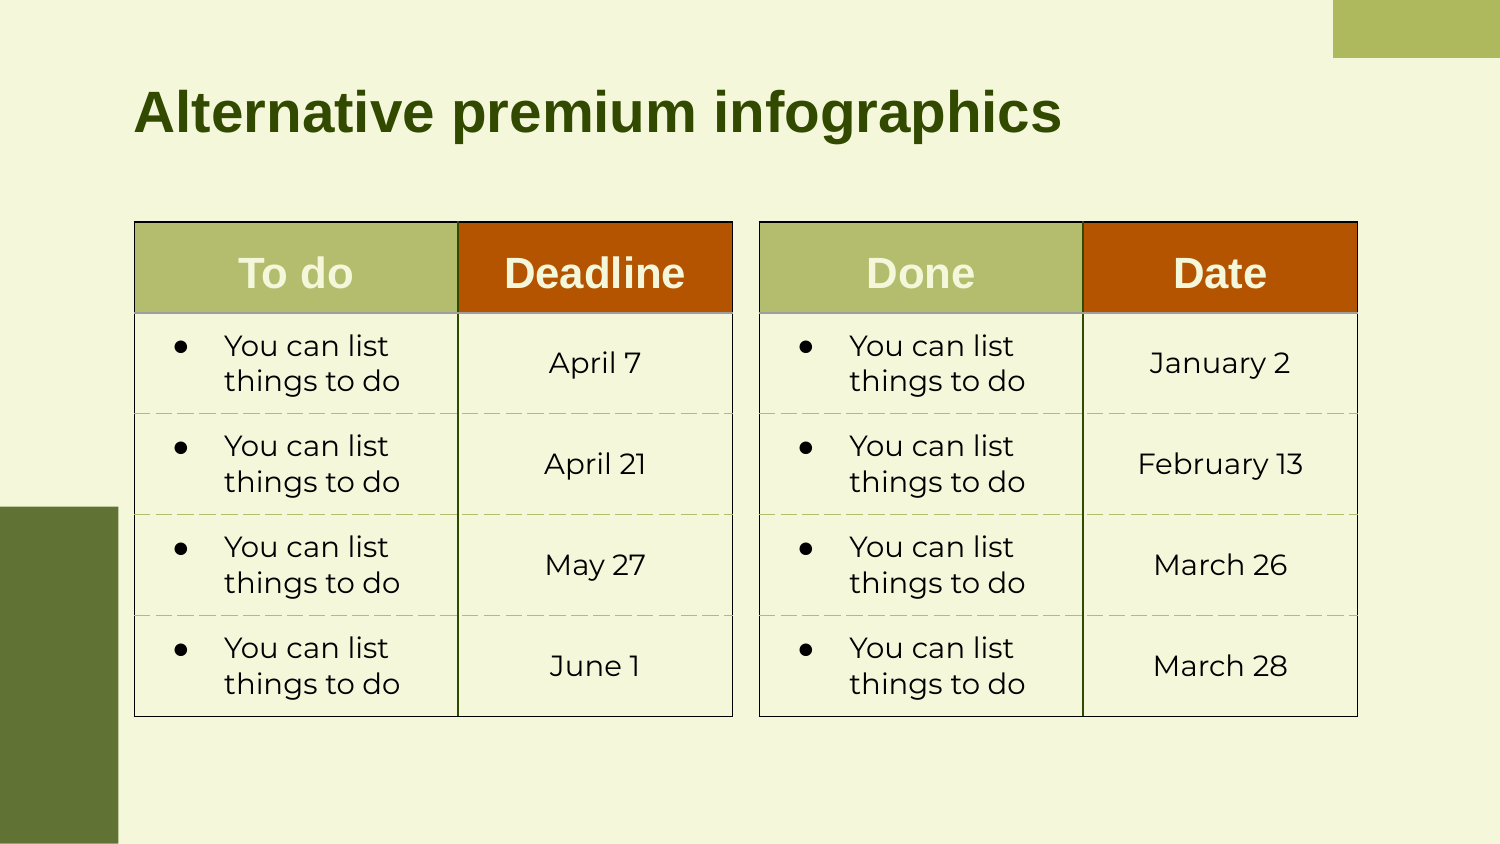

# Alternative premium infographics
| To do | Deadline |
| --- | --- |
| You can list things to do | April 7 |
| You can list things to do | April 21 |
| You can list things to do | May 27 |
| You can list things to do | June 1 |
| Done | Date |
| --- | --- |
| You can list things to do | January 2 |
| You can list things to do | February 13 |
| You can list things to do | March 26 |
| You can list things to do | March 28 |